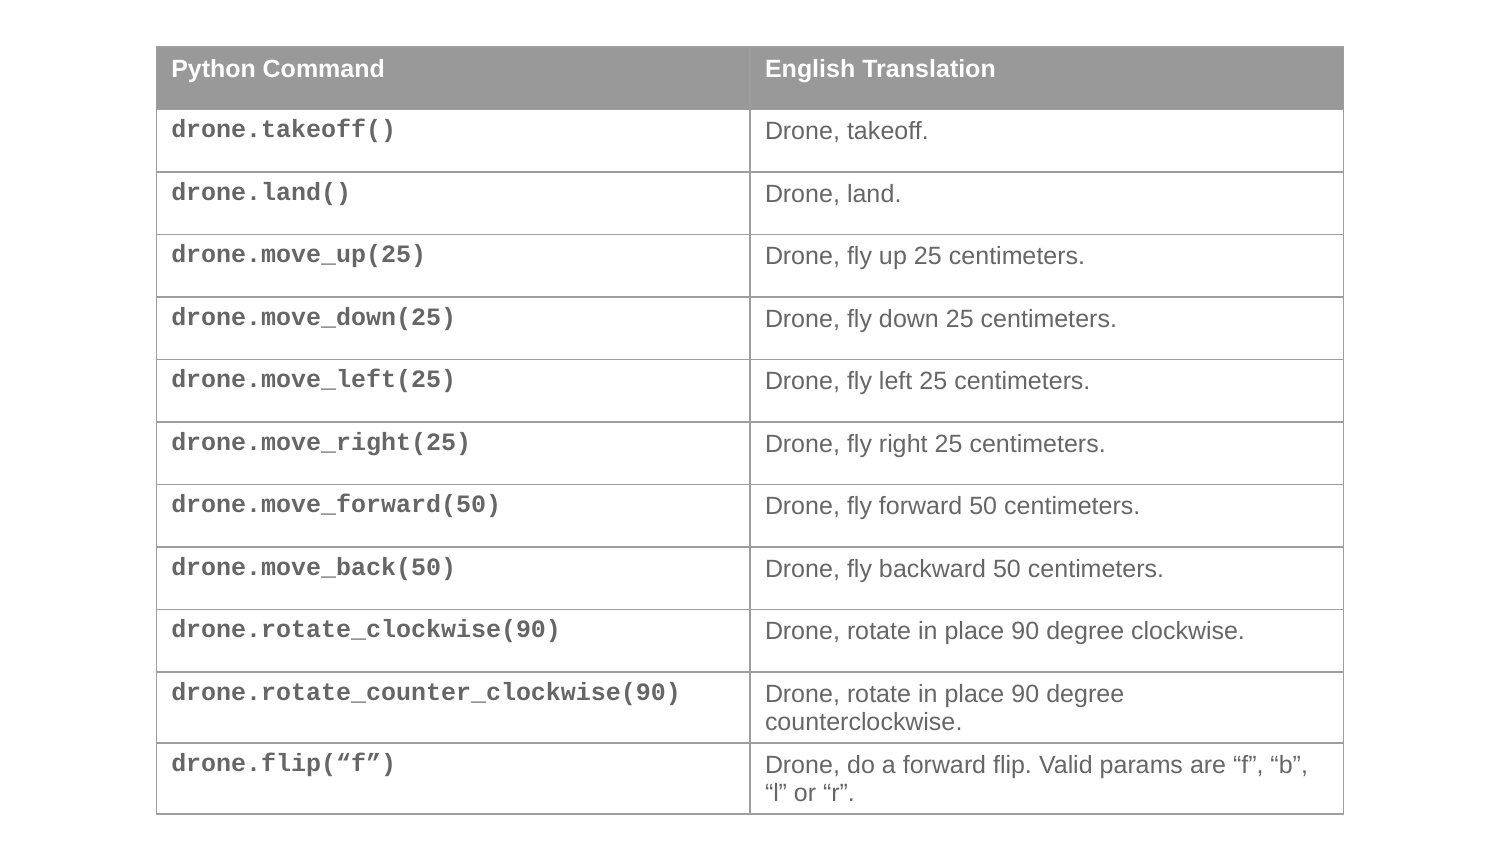

| Python Command | English Translation |
| --- | --- |
| drone.takeoff() | Drone, takeoff. |
| drone.land() | Drone, land. |
| drone.move\_up(25) | Drone, fly up 25 centimeters. |
| drone.move\_down(25) | Drone, fly down 25 centimeters. |
| drone.move\_left(25) | Drone, fly left 25 centimeters. |
| drone.move\_right(25) | Drone, fly right 25 centimeters. |
| drone.move\_forward(50) | Drone, fly forward 50 centimeters. |
| drone.move\_back(50) | Drone, fly backward 50 centimeters. |
| drone.rotate\_clockwise(90) | Drone, rotate in place 90 degree clockwise. |
| drone.rotate\_counter\_clockwise(90) | Drone, rotate in place 90 degree counterclockwise. |
| drone.flip(“f”) | Drone, do a forward flip. Valid params are “f”, “b”, “l” or “r”. |